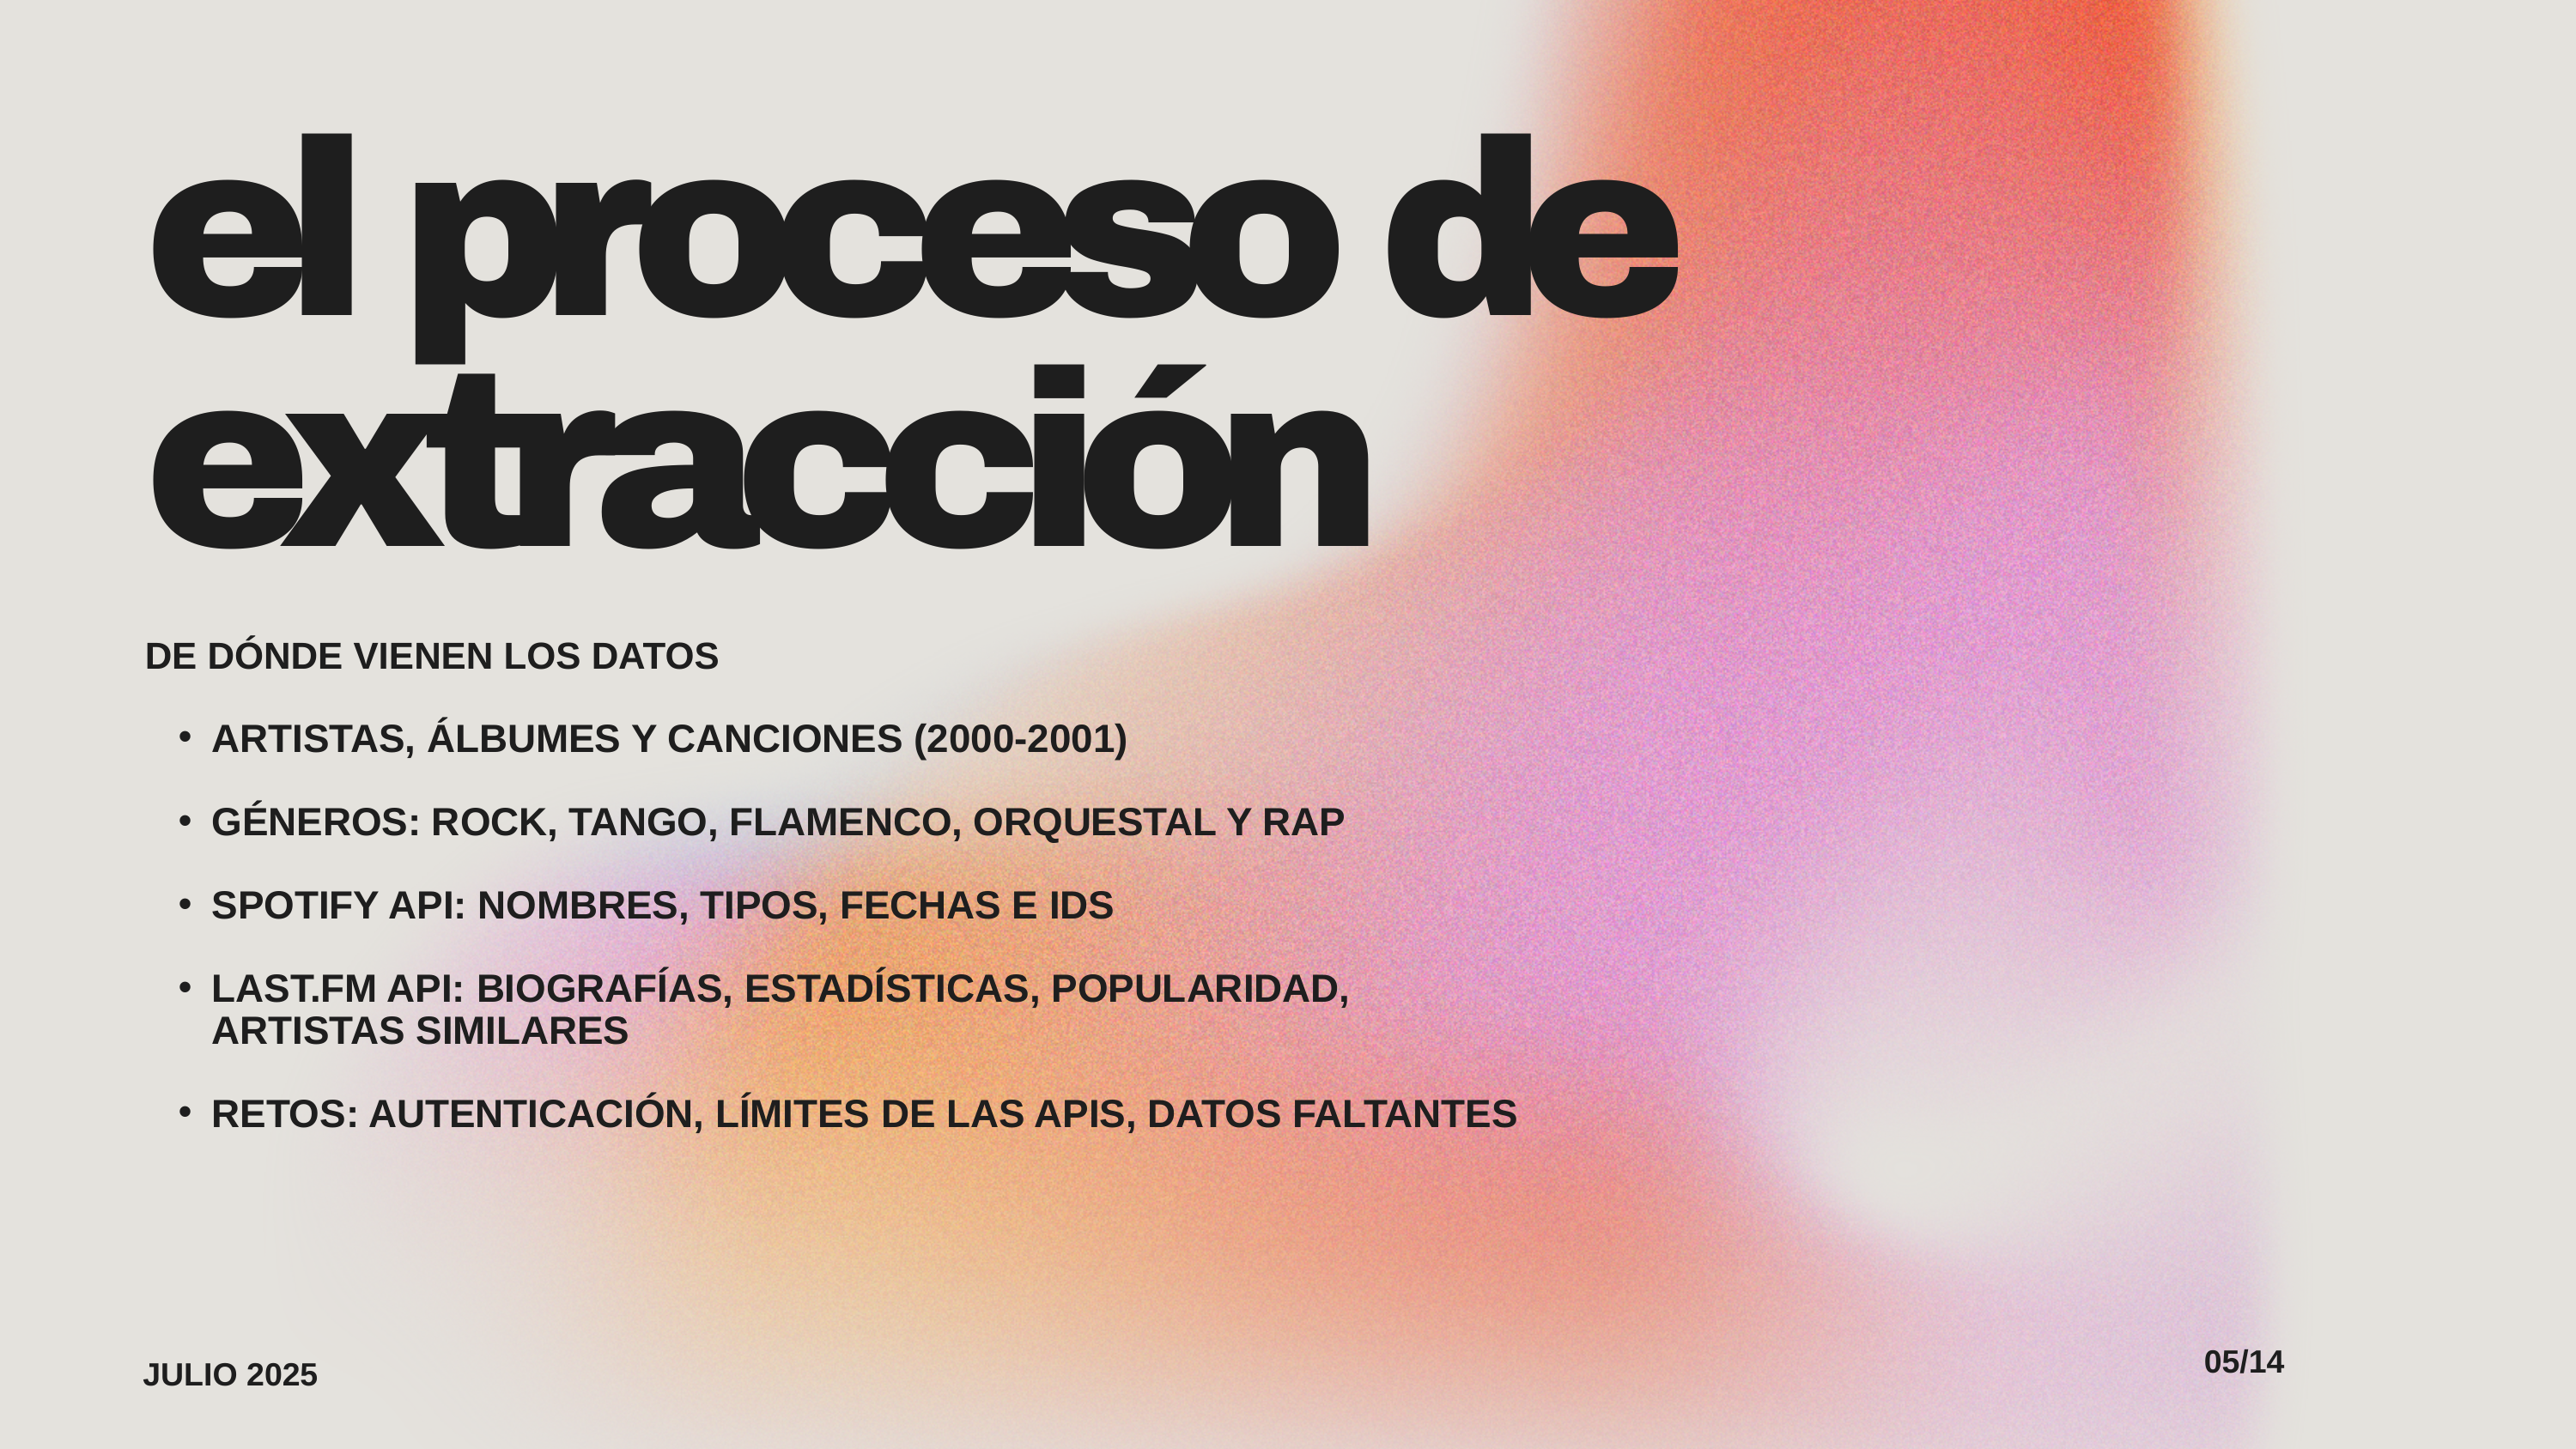

el proceso de extracción
DE DÓNDE VIENEN LOS DATOS

ARTISTAS, ÁLBUMES Y CANCIONES (2000-2001)

GÉNEROS: ROCK, TANGO, FLAMENCO, ORQUESTAL Y RAP

SPOTIFY API: NOMBRES, TIPOS, FECHAS E IDS

LAST.FM API: BIOGRAFÍAS, ESTADÍSTICAS, POPULARIDAD, ARTISTAS SIMILARES

RETOS: AUTENTICACIÓN, LÍMITES DE LAS APIS, DATOS FALTANTES

05/14
JULIO 2025